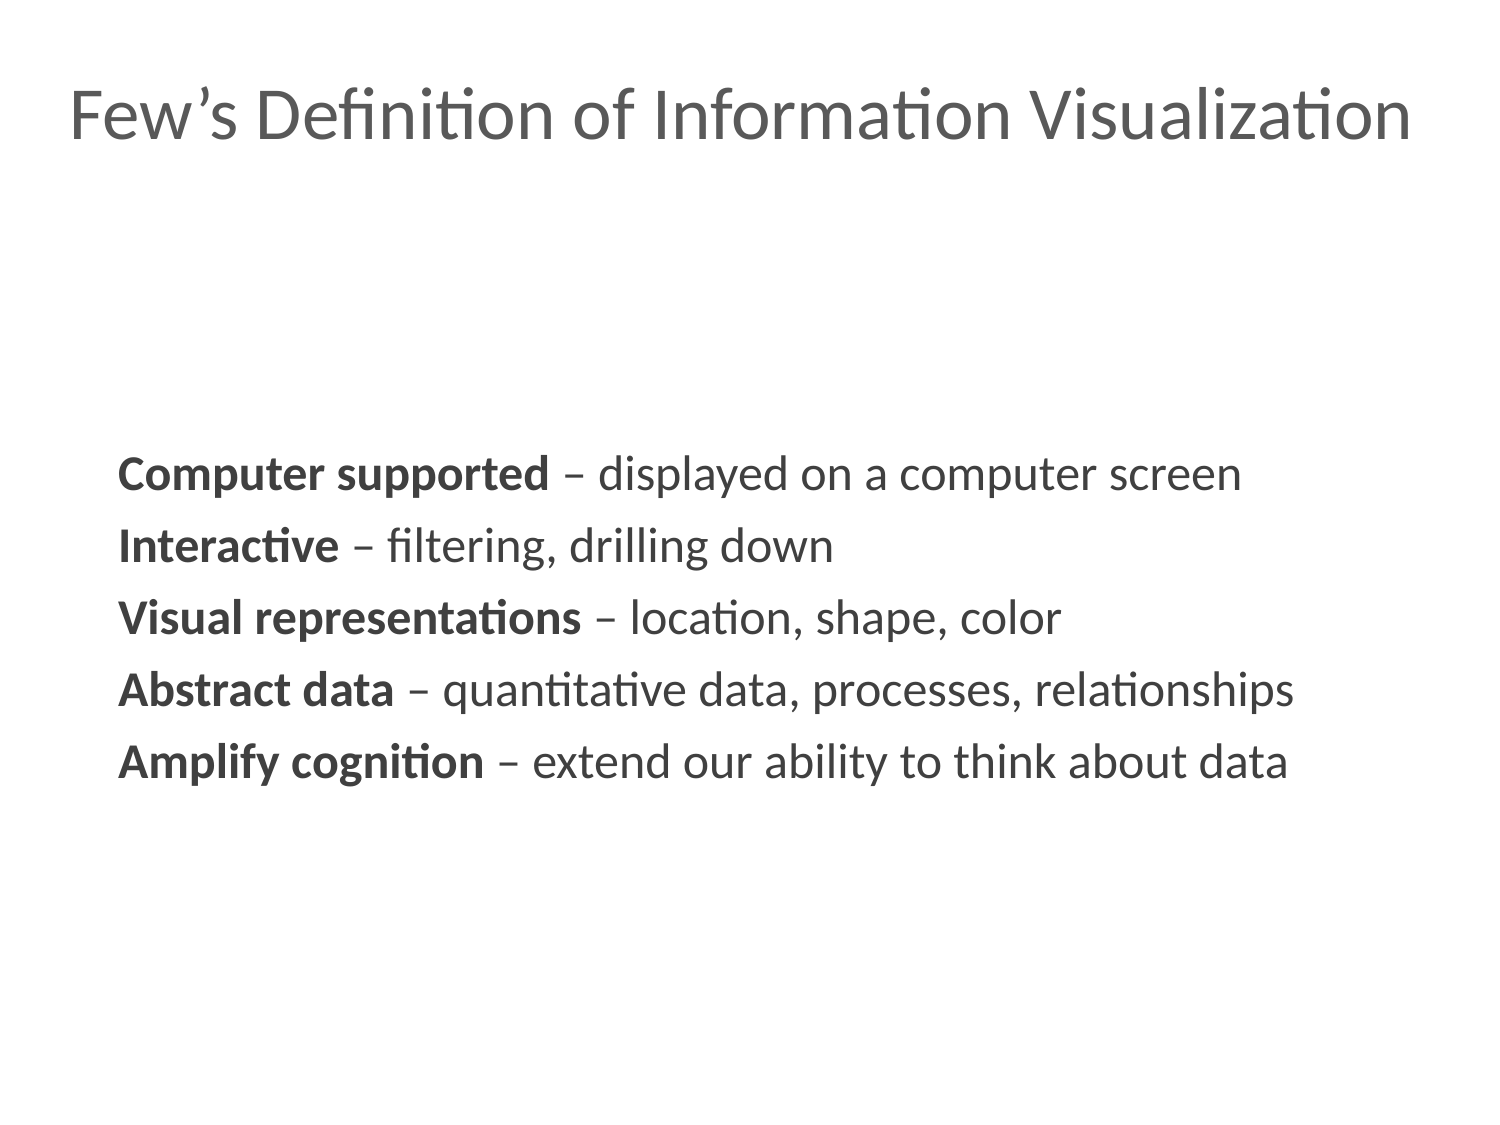

# Few’s Definition of Information Visualization
Computer supported – displayed on a computer screen
Interactive – filtering, drilling down
Visual representations – location, shape, color
Abstract data – quantitative data, processes, relationships
Amplify cognition – extend our ability to think about data